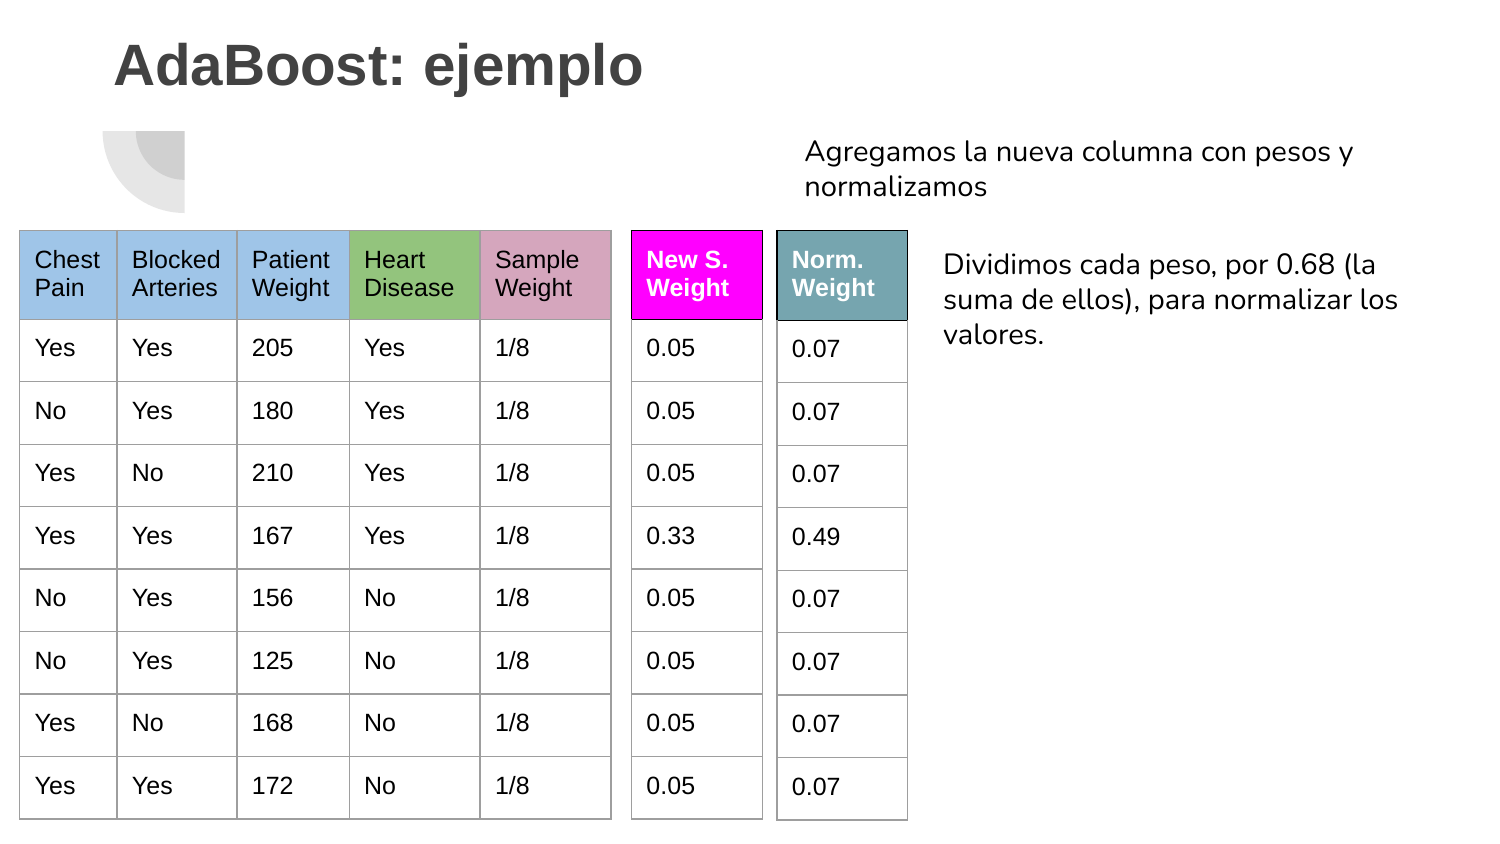

# AdaBoost: ejemplo
Agregamos la nueva columna con pesos y normalizamos
| Chest Pain | Blocked Arteries | Patient Weight | Heart Disease | Sample Weight |
| --- | --- | --- | --- | --- |
| Yes | Yes | 205 | Yes | 1/8 |
| No | Yes | 180 | Yes | 1/8 |
| Yes | No | 210 | Yes | 1/8 |
| Yes | Yes | 167 | Yes | 1/8 |
| No | Yes | 156 | No | 1/8 |
| No | Yes | 125 | No | 1/8 |
| Yes | No | 168 | No | 1/8 |
| Yes | Yes | 172 | No | 1/8 |
| New S. Weight |
| --- |
| 0.05 |
| 0.05 |
| 0.05 |
| 0.33 |
| 0.05 |
| 0.05 |
| 0.05 |
| 0.05 |
| Norm. Weight |
| --- |
| 0.07 |
| 0.07 |
| 0.07 |
| 0.49 |
| 0.07 |
| 0.07 |
| 0.07 |
| 0.07 |
Dividimos cada peso, por 0.68 (la suma de ellos), para normalizar los valores.